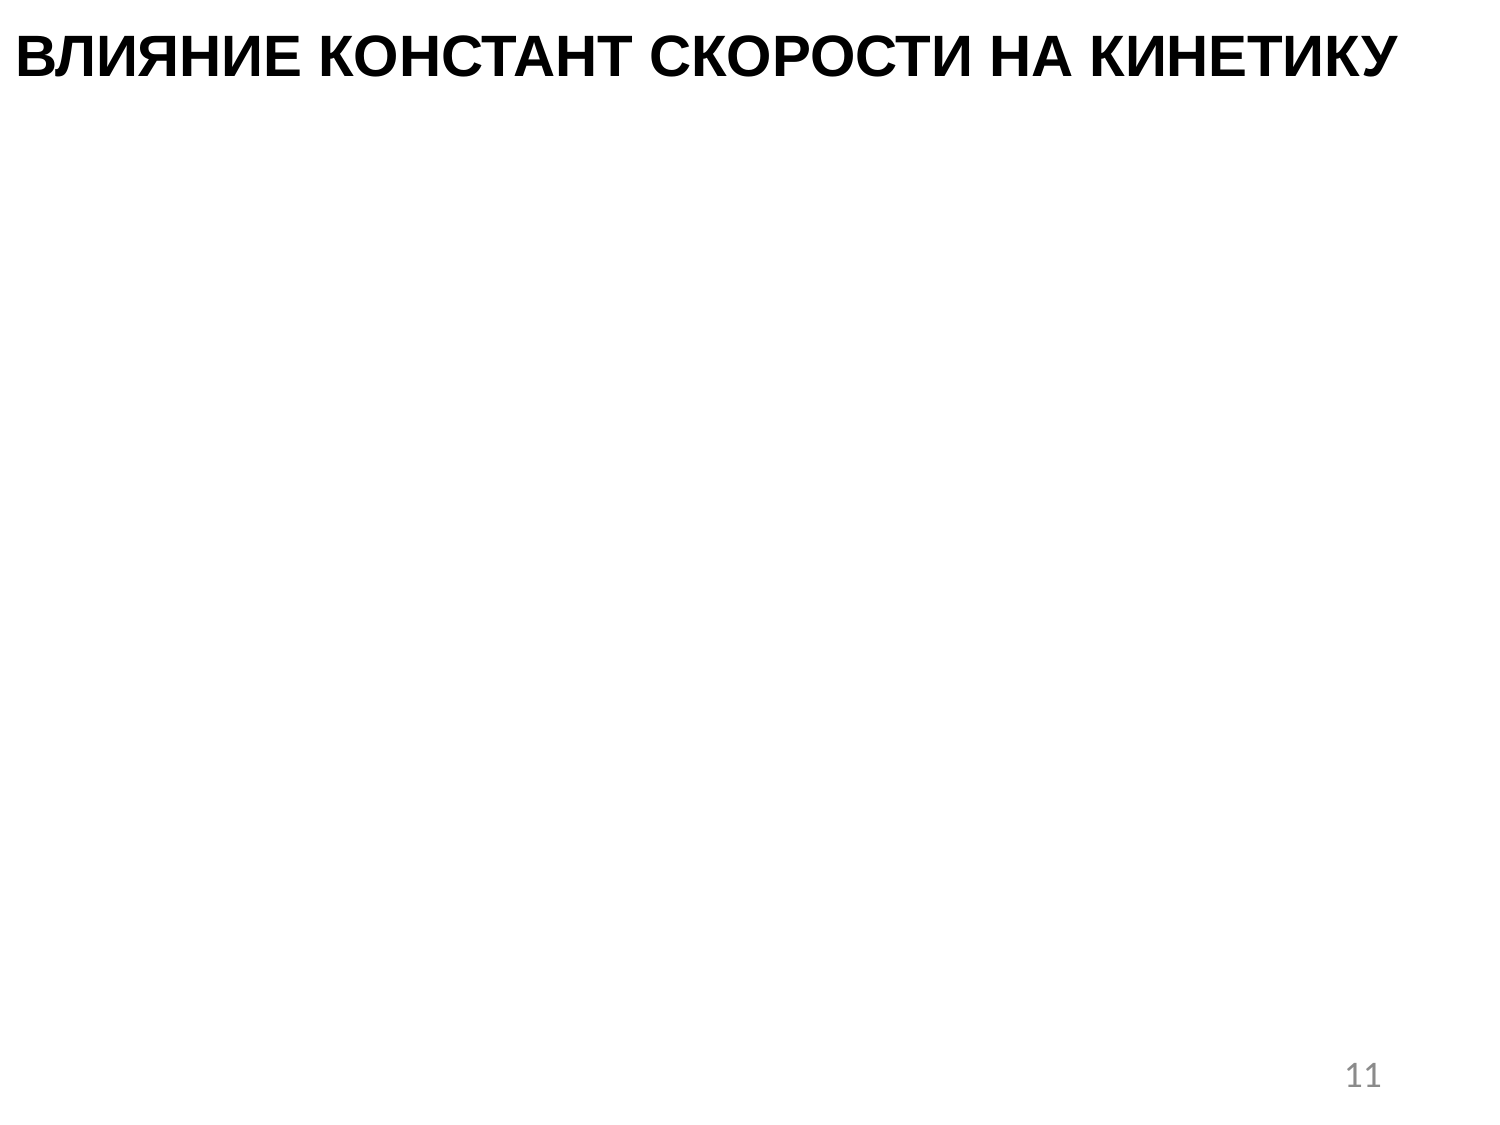

# Влияние констант скорости на кинетику

11